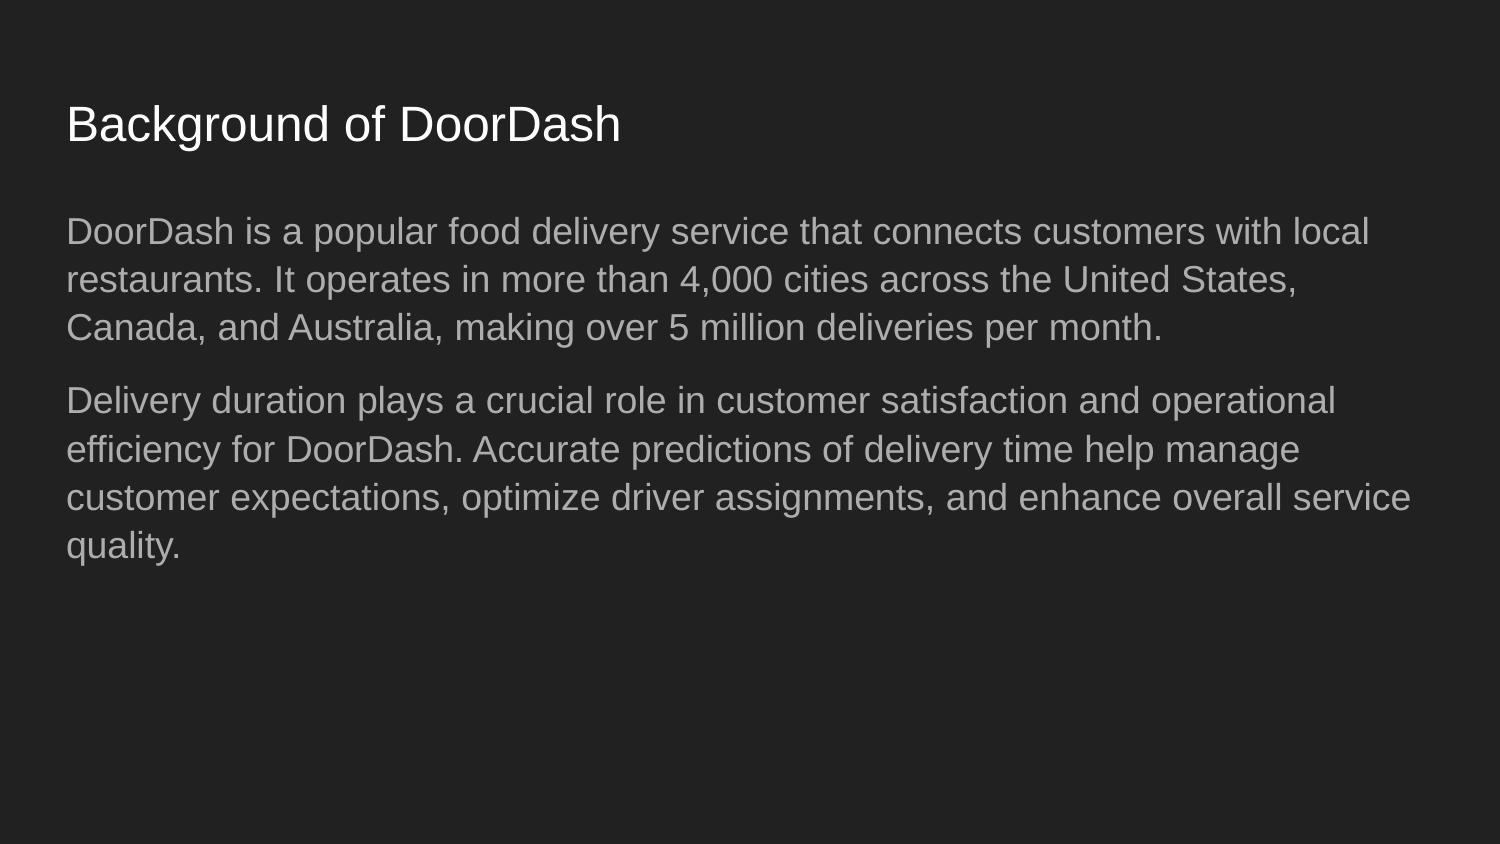

# Background of DoorDash

DoorDash is a popular food delivery service that connects customers with local restaurants. It operates in more than 4,000 cities across the United States, Canada, and Australia, making over 5 million deliveries per month.
Delivery duration plays a crucial role in customer satisfaction and operational efficiency for DoorDash. Accurate predictions of delivery time help manage customer expectations, optimize driver assignments, and enhance overall service quality.